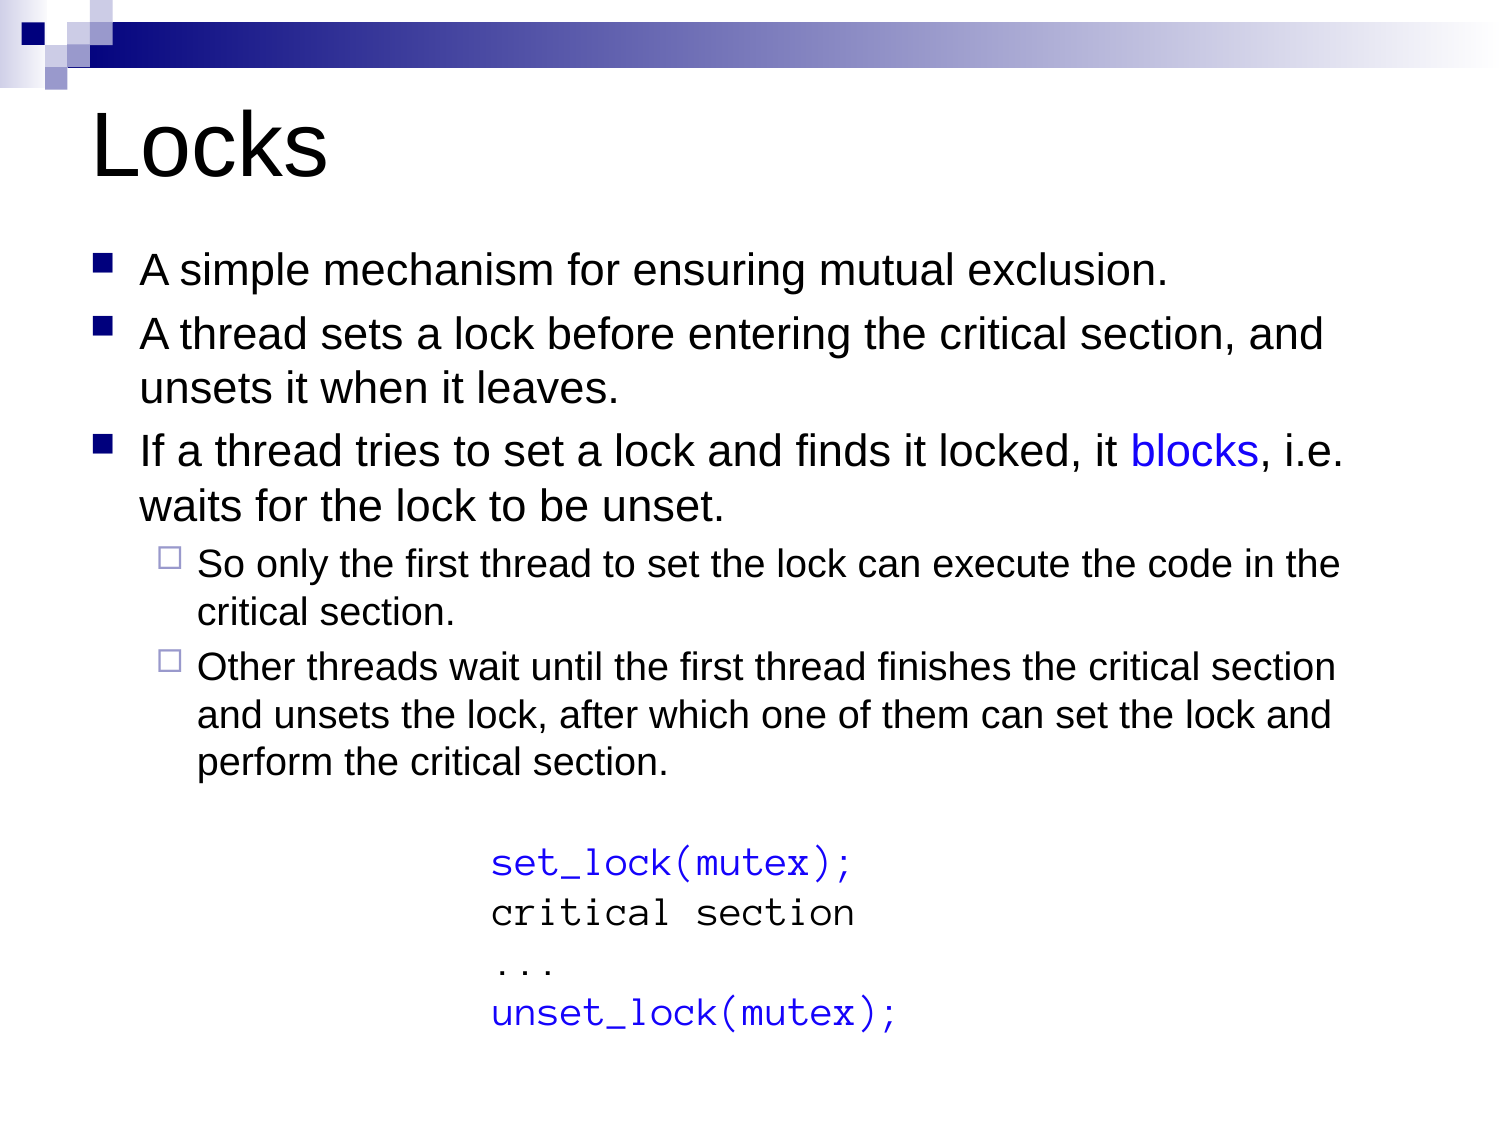

# Locks
A simple mechanism for ensuring mutual exclusion.
A thread sets a lock before entering the critical section, and unsets it when it leaves.
If a thread tries to set a lock and finds it locked, it blocks, i.e. waits for the lock to be unset.
So only the first thread to set the lock can execute the code in the critical section.
Other threads wait until the first thread finishes the critical section and unsets the lock, after which one of them can set the lock and perform the critical section.
set_lock(mutex);
critical section
...
unset_lock(mutex);